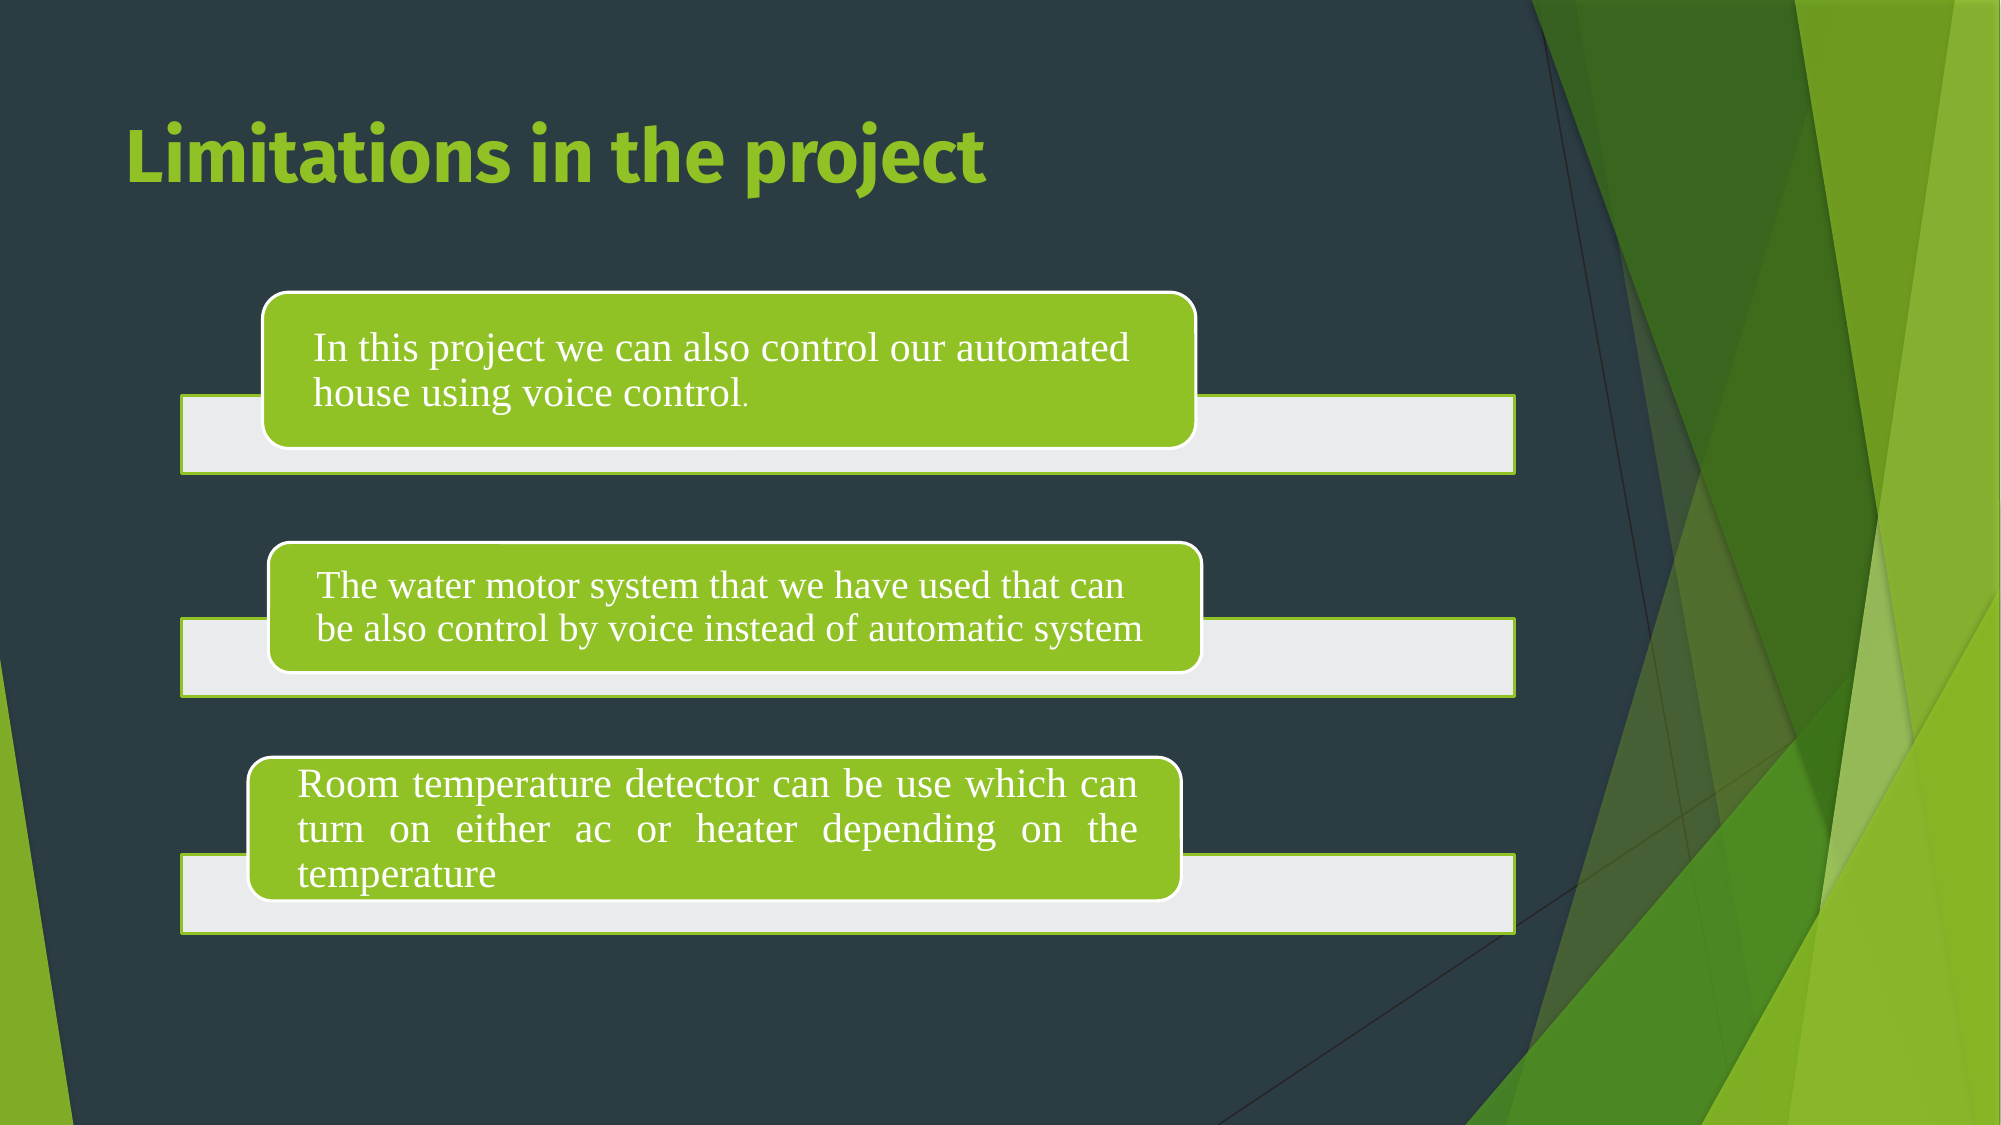

Limitations in the project
In this project we can also control our automated house using voice control.
The water motor system that we have used that can be also control by voice instead of automatic system
Room temperature detector can be use which can turn on either ac or heater depending on the temperature